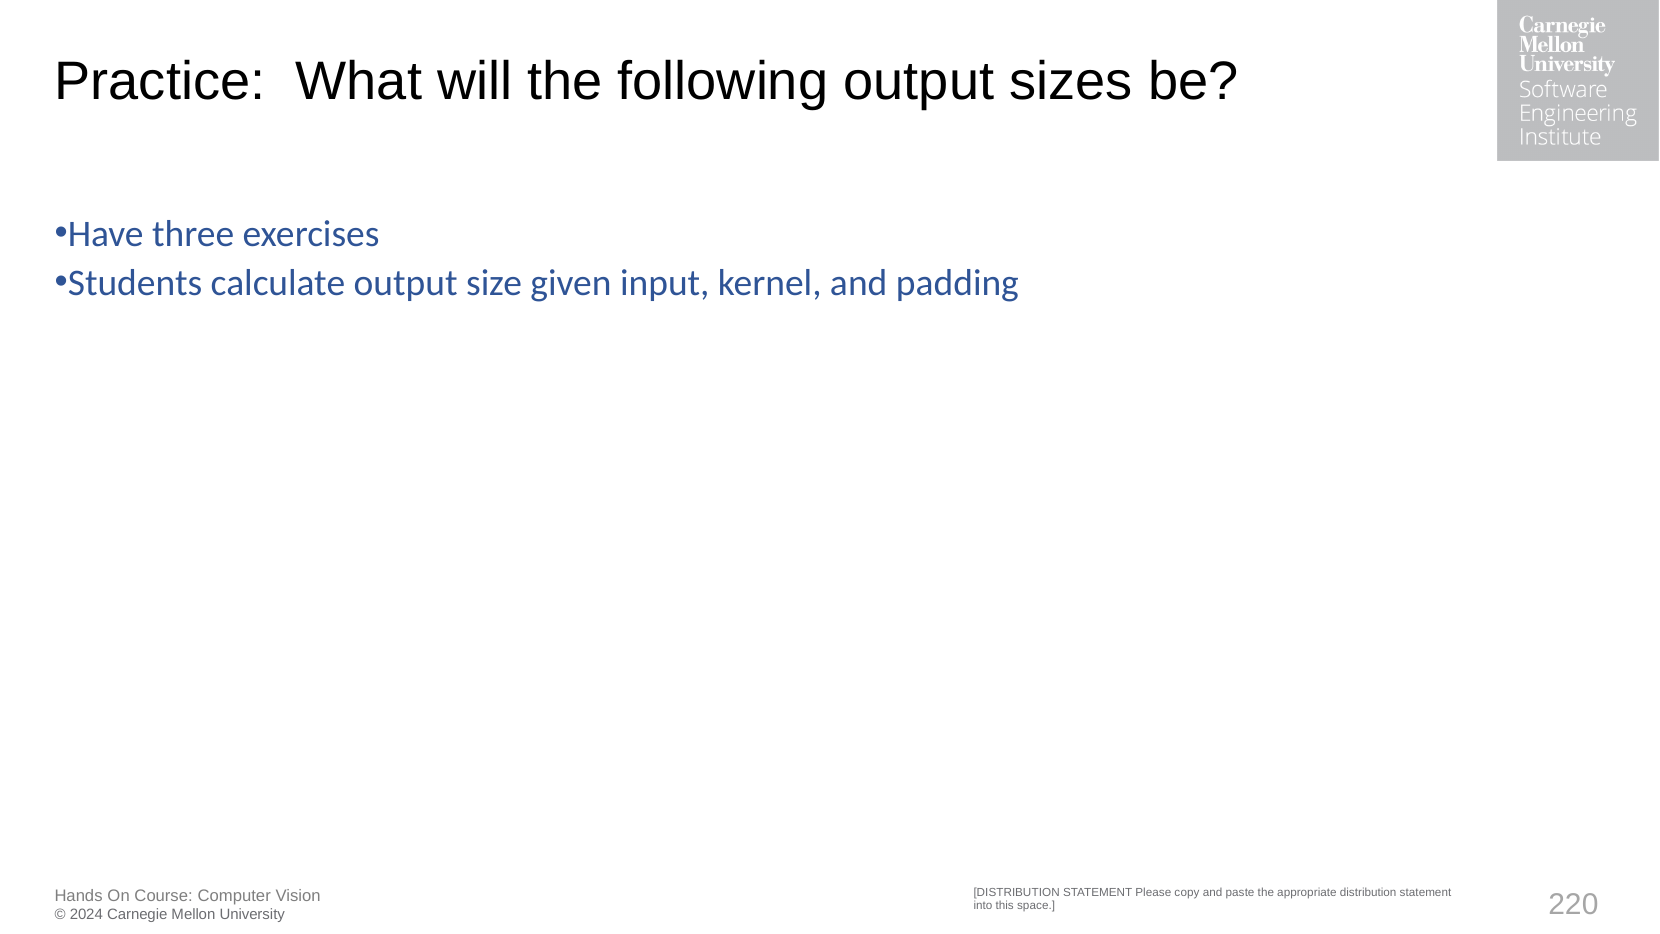

# Practice:  What will the following output sizes be?
Have three exercises
Students calculate output size given input, kernel, and padding